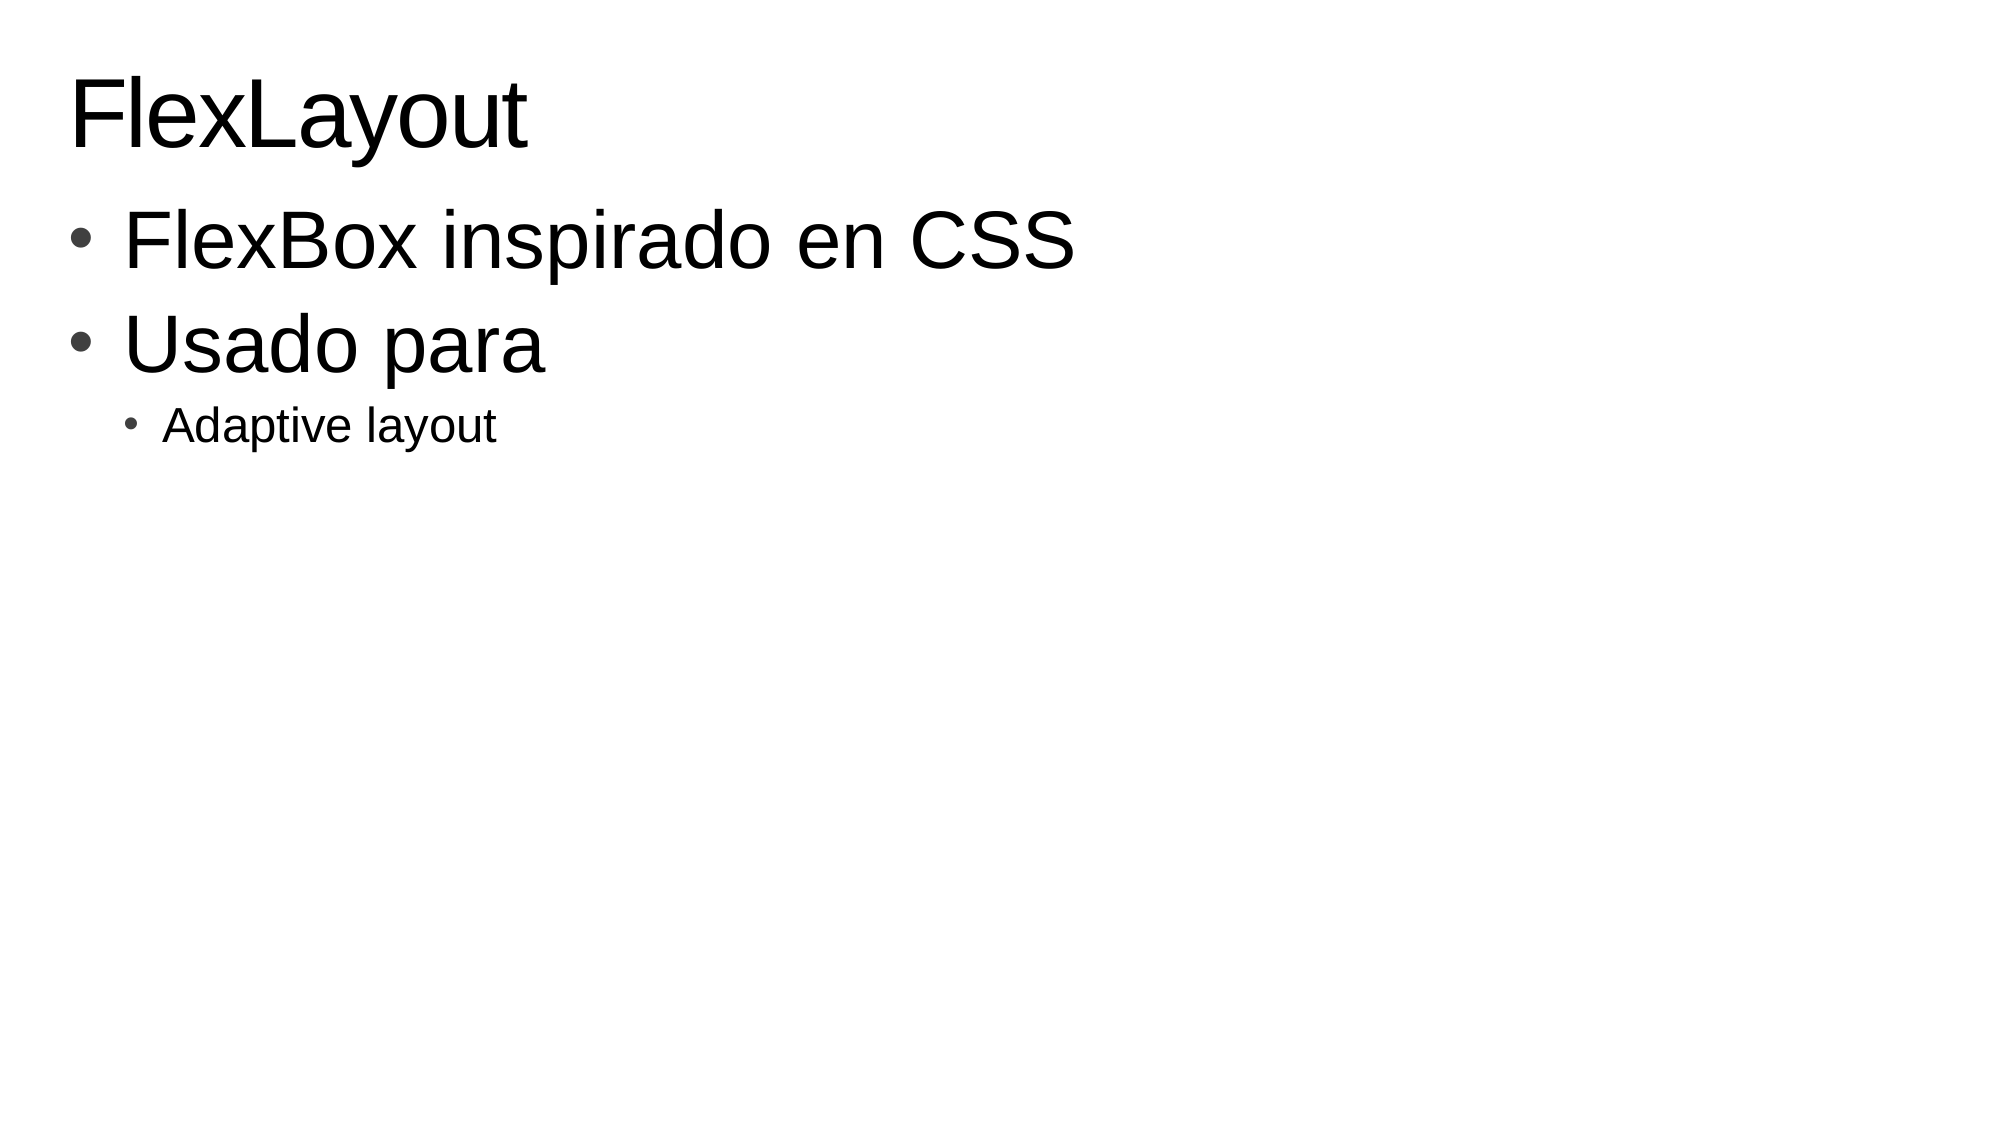

# FlexLayout
FlexBox inspirado en CSS
Usado para
Adaptive layout